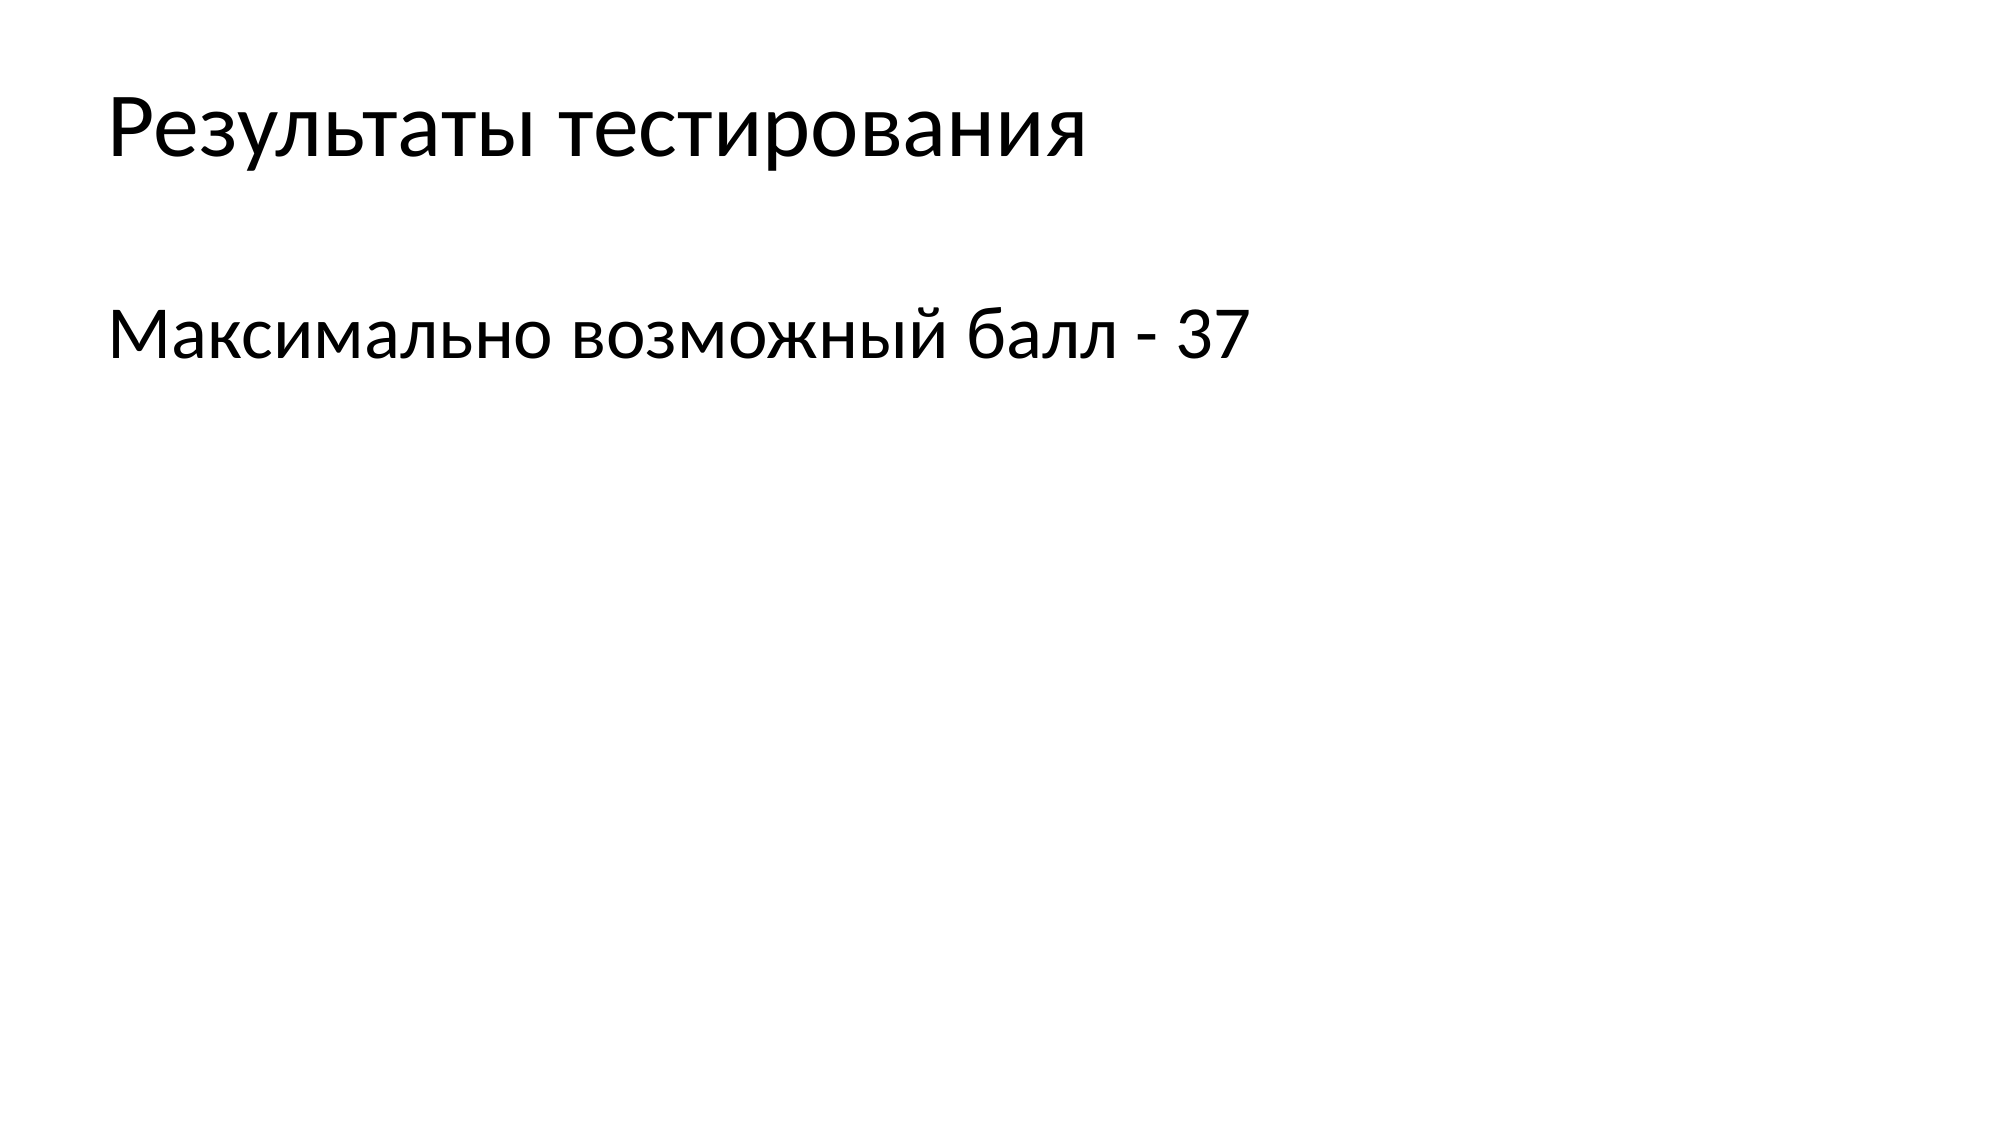

Результаты тестирования
Максимально возможный балл - 37